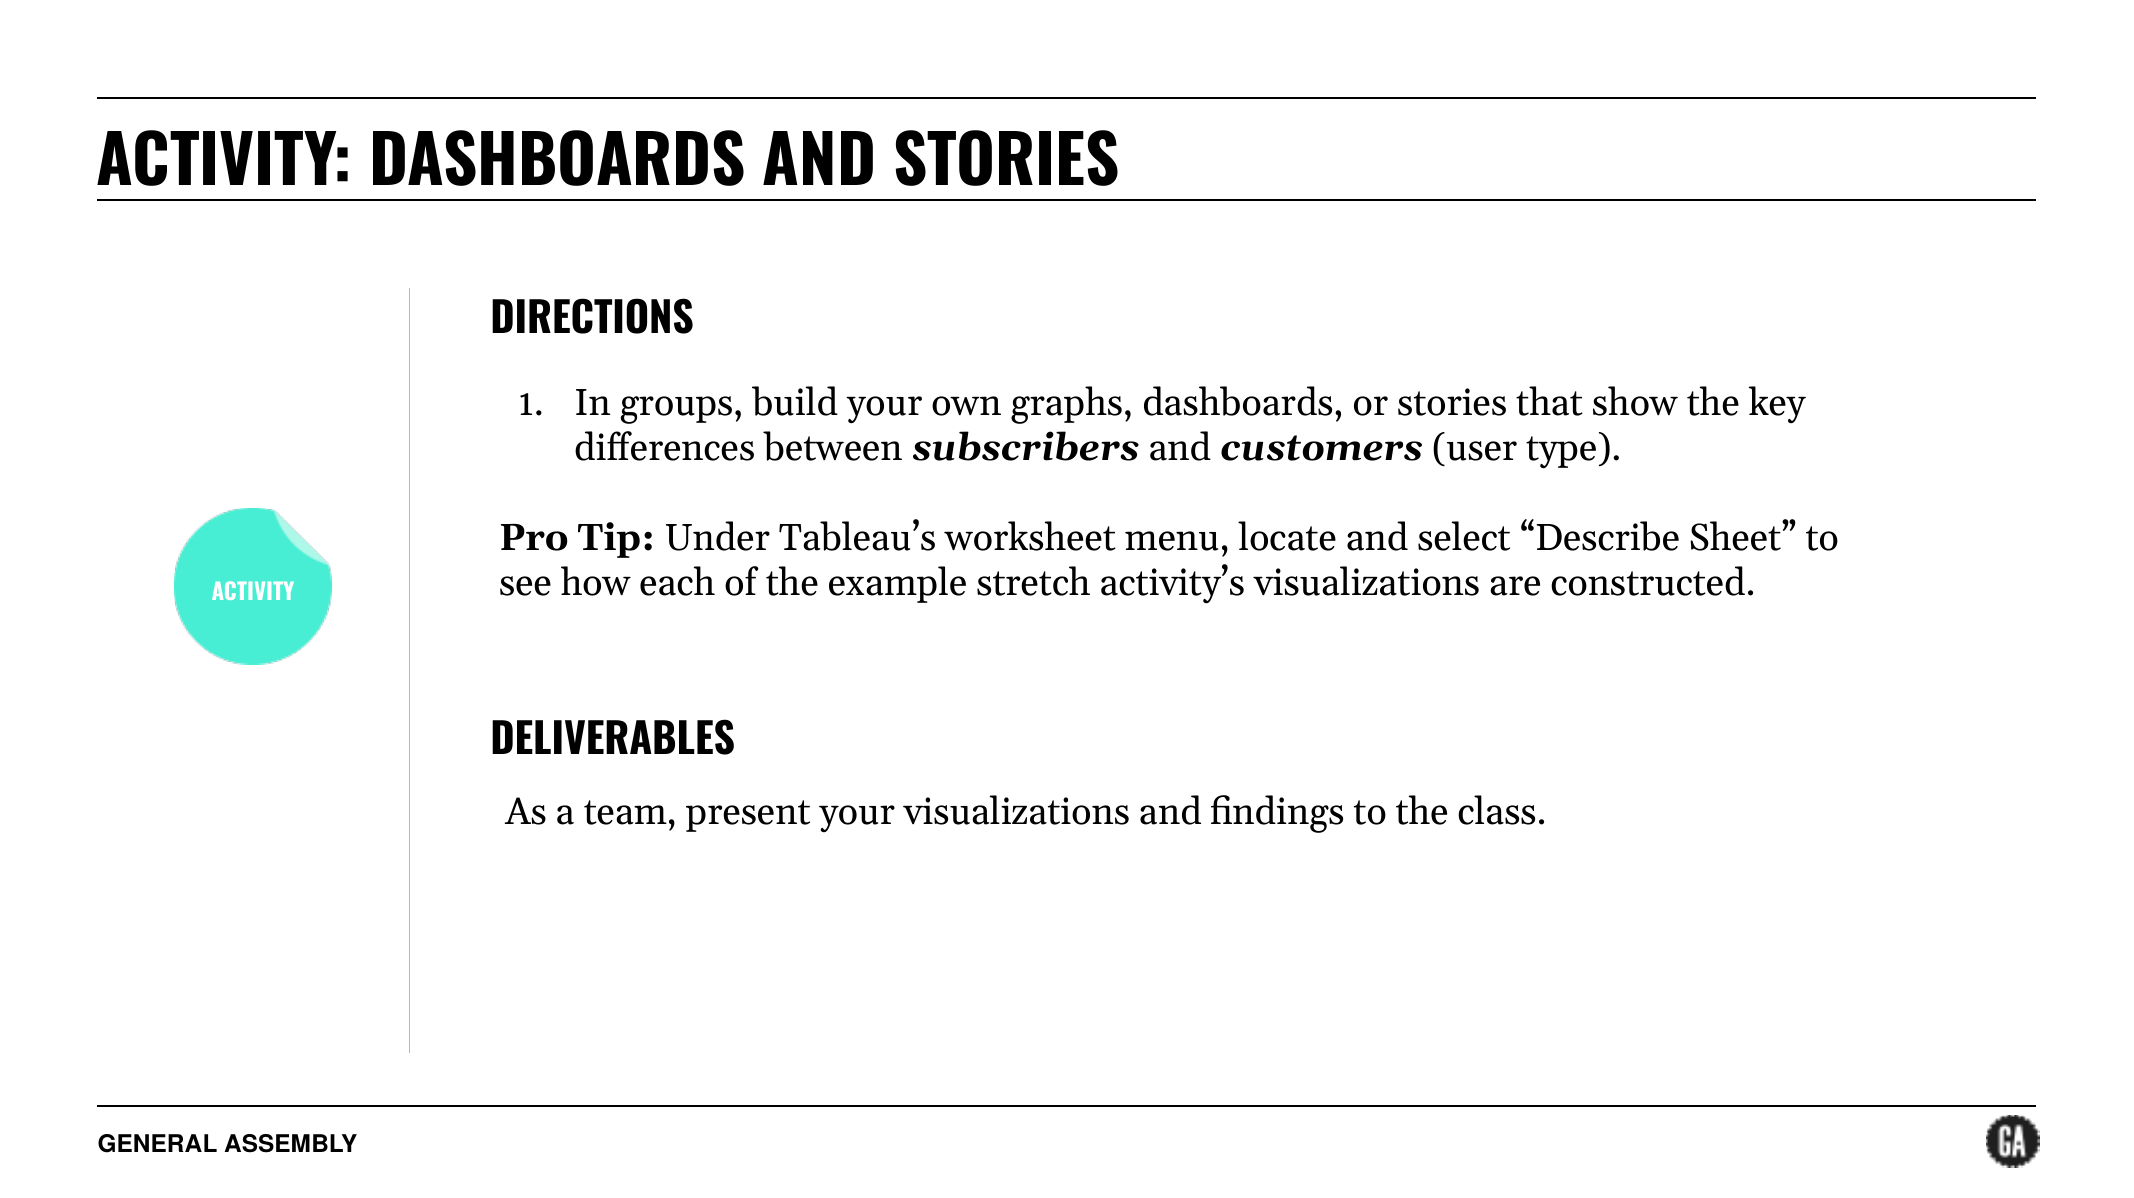

# ACTIVITY: DASHBOARDS AND STORIES
In groups, build your own graphs, dashboards, or stories that show the key differences between subscribers and customers (user type).
Pro Tip: Under Tableau’s worksheet menu, locate and select “Describe Sheet” to see how each of the example stretch activity’s visualizations are constructed.
As a team, present your visualizations and findings to the class.